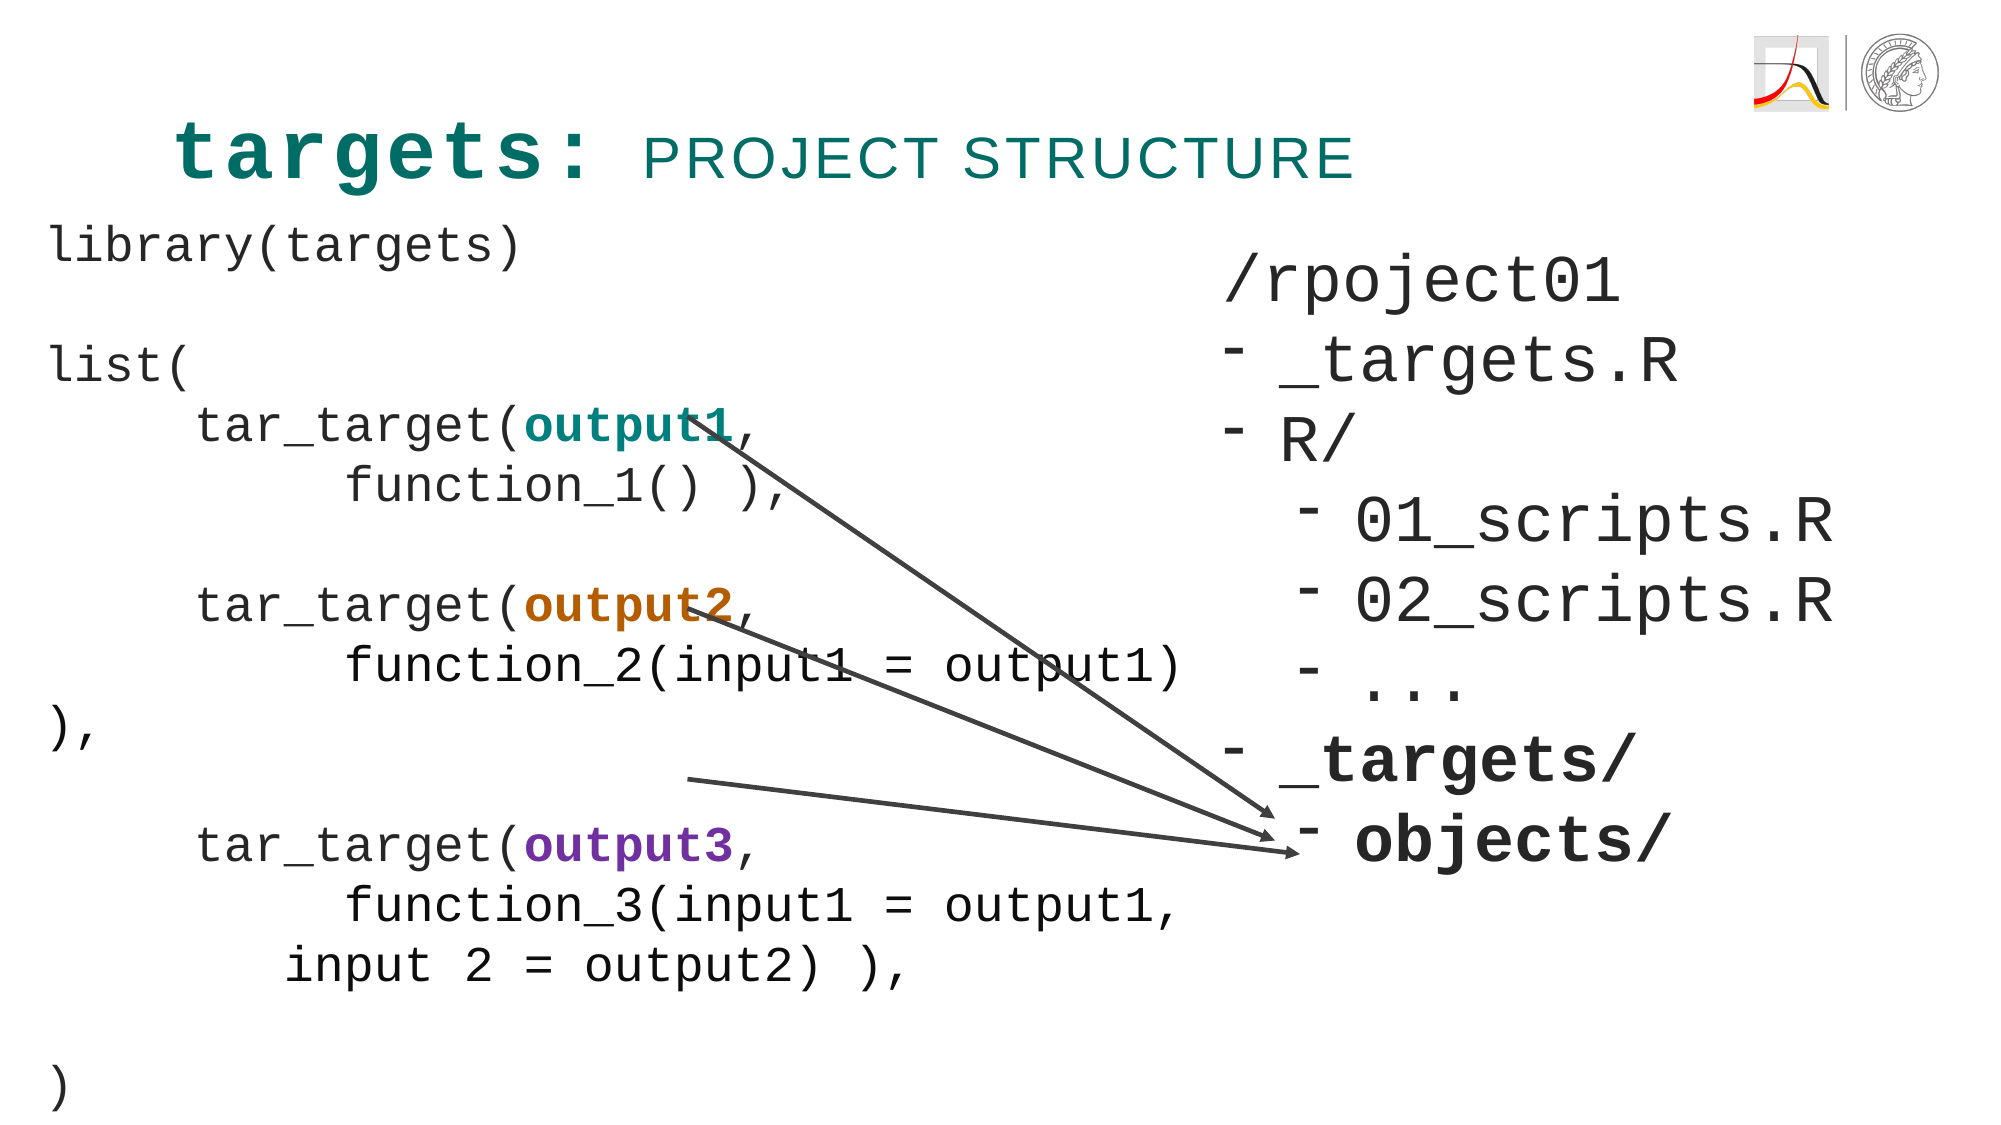

targets: project structure
library(targets)

list(
	tar_target(output1,
		function_1() ),

	tar_target(output2,
		function_2(input1 = output1) ),

	tar_target(output3,
		function_3(input1 = output1,
        input 2 = output2) ),

)
/rpoject01
_targets.R
R/
01_scripts.R
02_scripts.R
...
_targets/
objects/